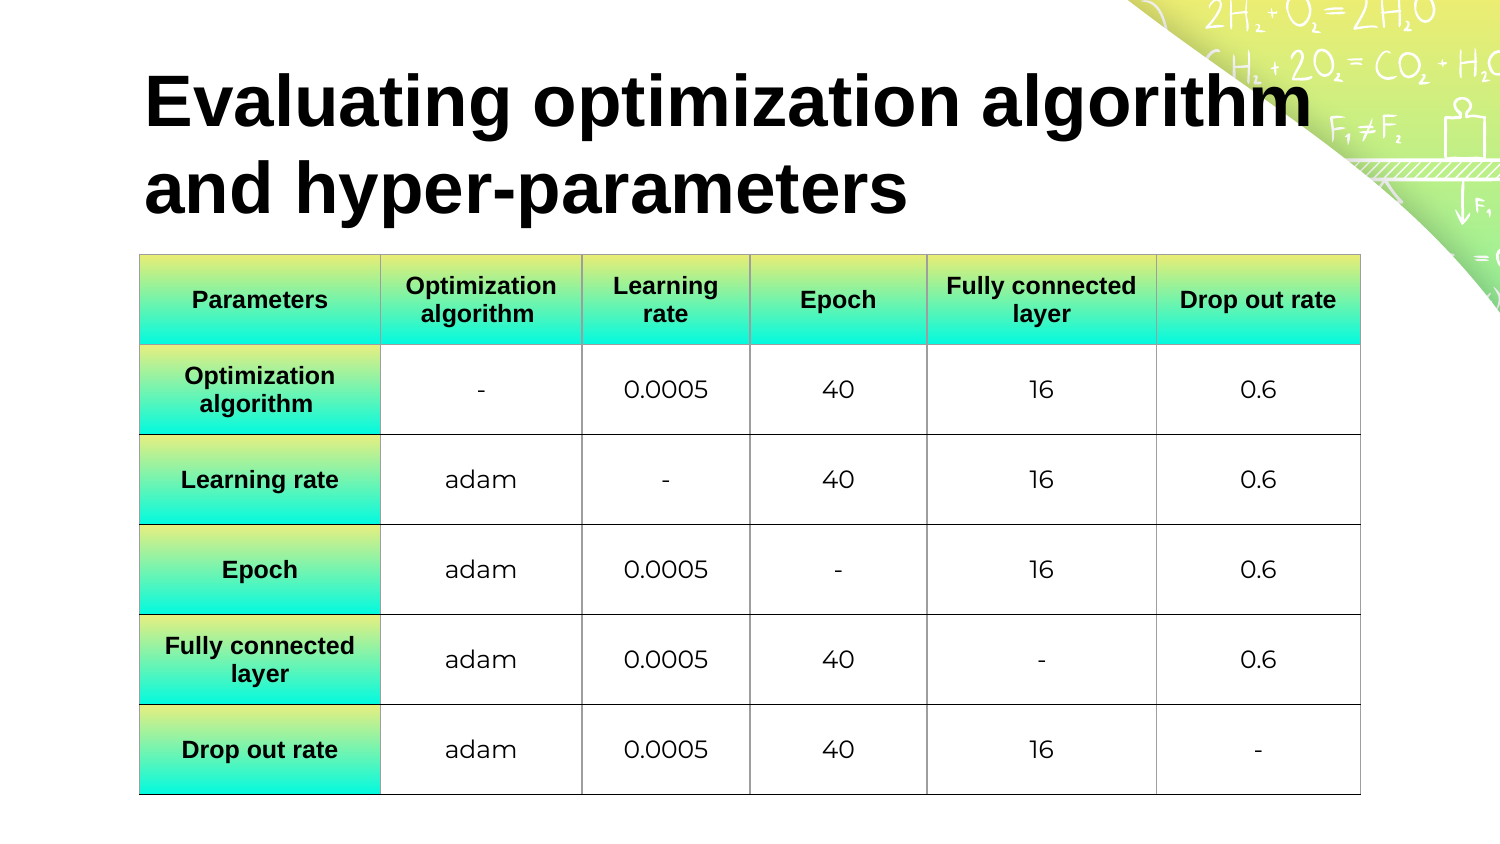

# Evaluating optimization algorithm and hyper-parameters
| Parameters | Optimization algorithm | Learning rate | Epoch | Fully connected layer | Drop out rate |
| --- | --- | --- | --- | --- | --- |
| Optimization algorithm | - | 0.0005 | 40 | 16 | 0.6 |
| Learning rate | adam | - | 40 | 16 | 0.6 |
| Epoch | adam | 0.0005 | - | 16 | 0.6 |
| Fully connected layer | adam | 0.0005 | 40 | - | 0.6 |
| Drop out rate | adam | 0.0005 | 40 | 16 | - |